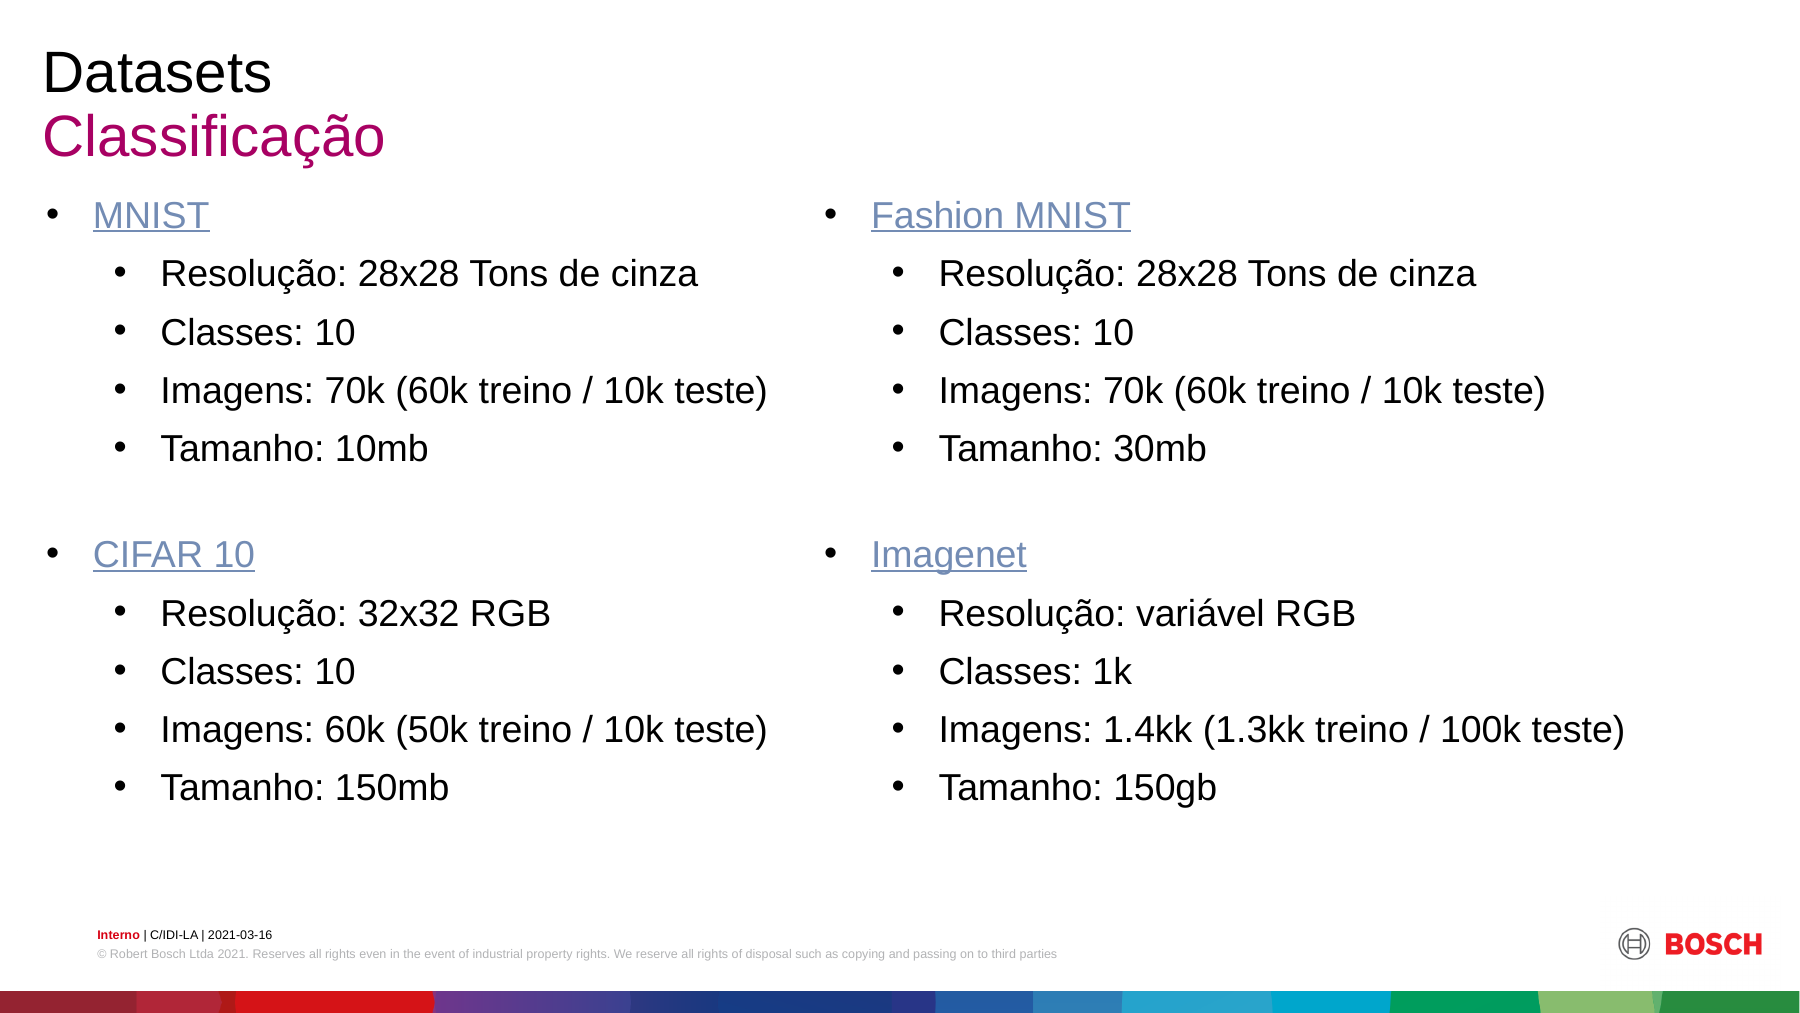

Datasets
# Classificação
MNIST
Resolução: 28x28 Tons de cinza
Classes: 10
Imagens: 70k (60k treino / 10k teste)
Tamanho: 10mb
CIFAR 10
Resolução: 32x32 RGB
Classes: 10
Imagens: 60k (50k treino / 10k teste)
Tamanho: 150mb
Fashion MNIST
Resolução: 28x28 Tons de cinza
Classes: 10
Imagens: 70k (60k treino / 10k teste)
Tamanho: 30mb
Imagenet
Resolução: variável RGB
Classes: 1k
Imagens: 1.4kk (1.3kk treino / 100k teste)
Tamanho: 150gb